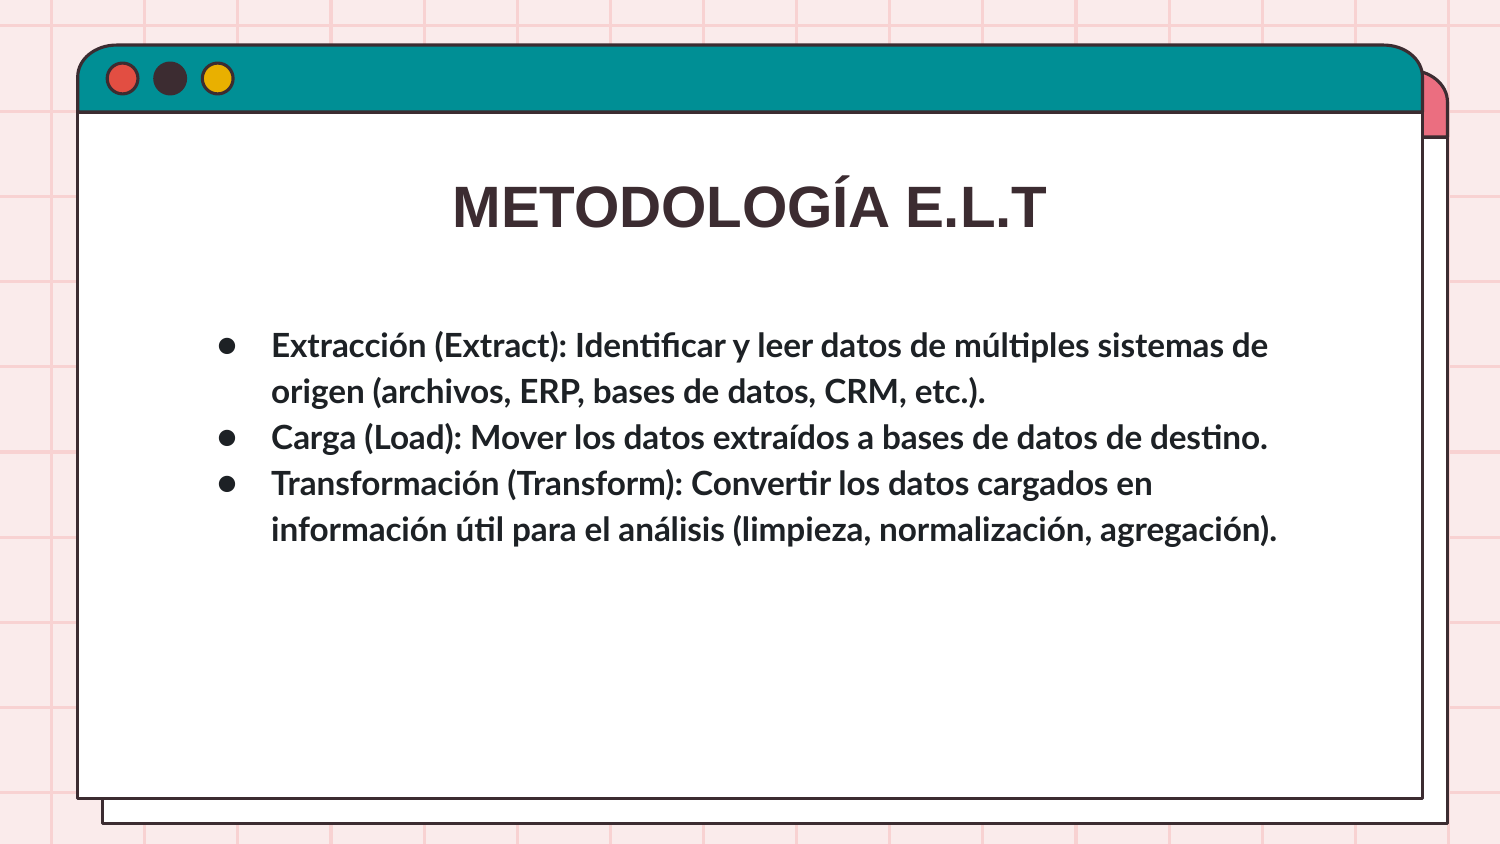

# METODOLOGÍA E.L.T
Extracción (Extract): Identificar y leer datos de múltiples sistemas de origen (archivos, ERP, bases de datos, CRM, etc.).
Carga (Load): Mover los datos extraídos a bases de datos de destino.
Transformación (Transform): Convertir los datos cargados en información útil para el análisis (limpieza, normalización, agregación).